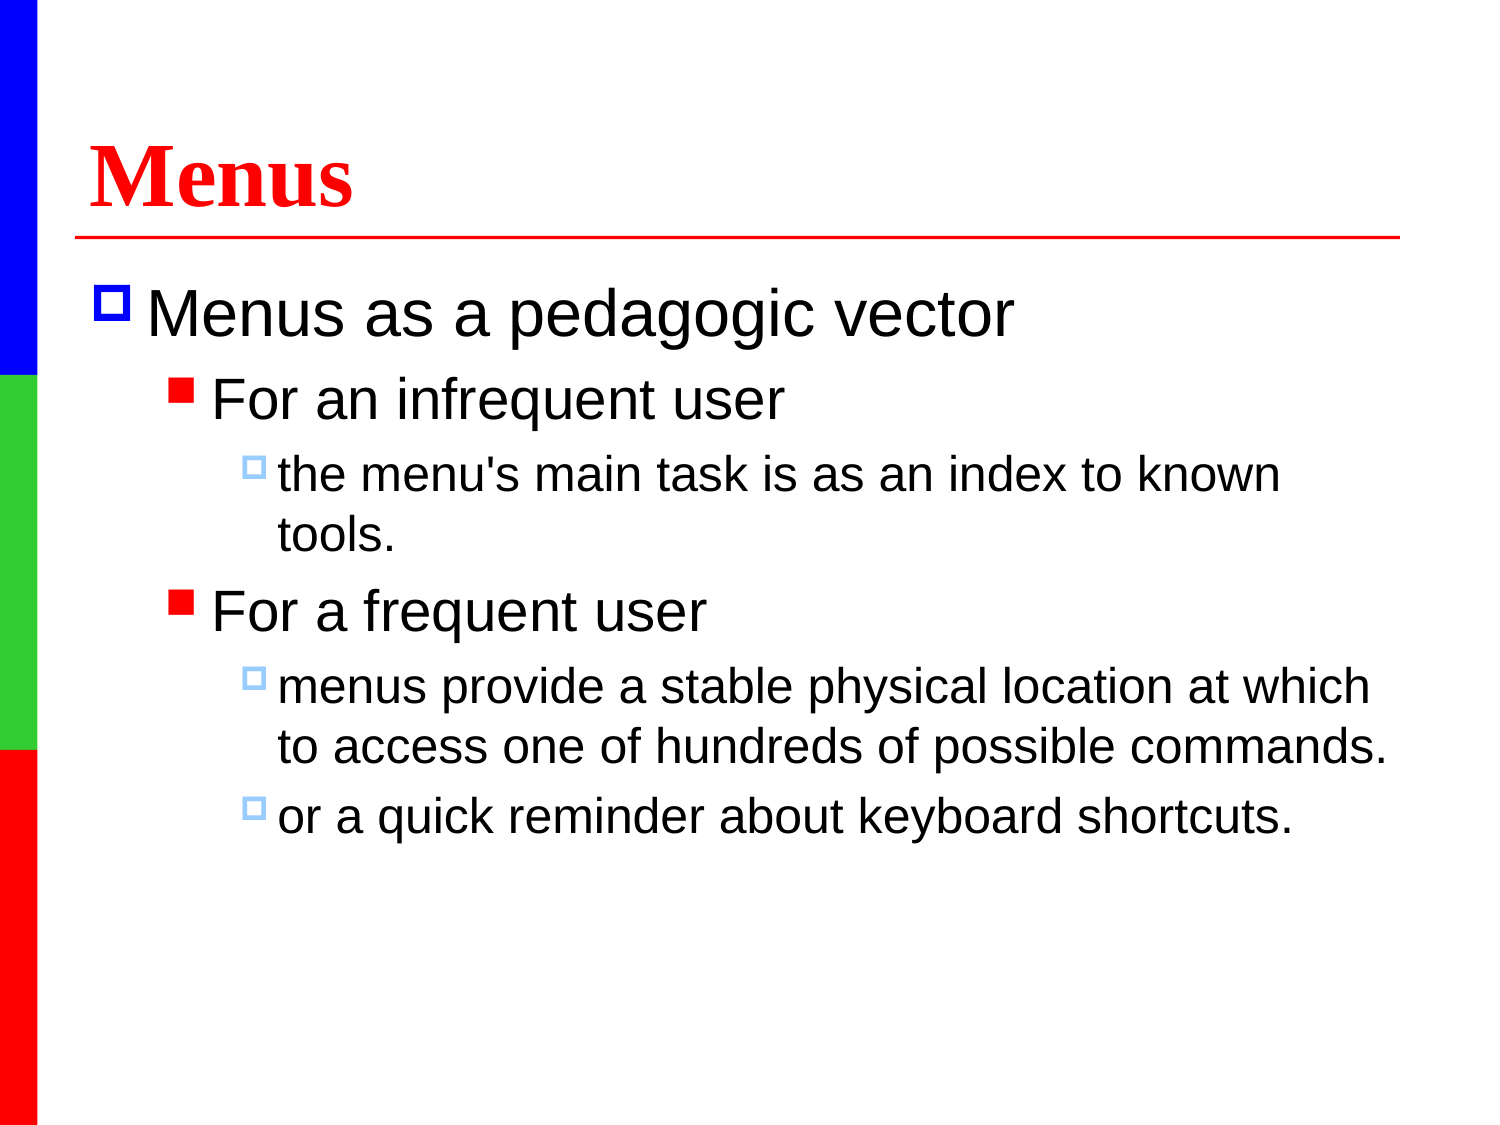

# Menus
Menus as a pedagogic vector
For an infrequent user
the menu's main task is as an index to known tools.
For a frequent user
menus provide a stable physical location at which to access one of hundreds of possible commands.
or a quick reminder about keyboard shortcuts.